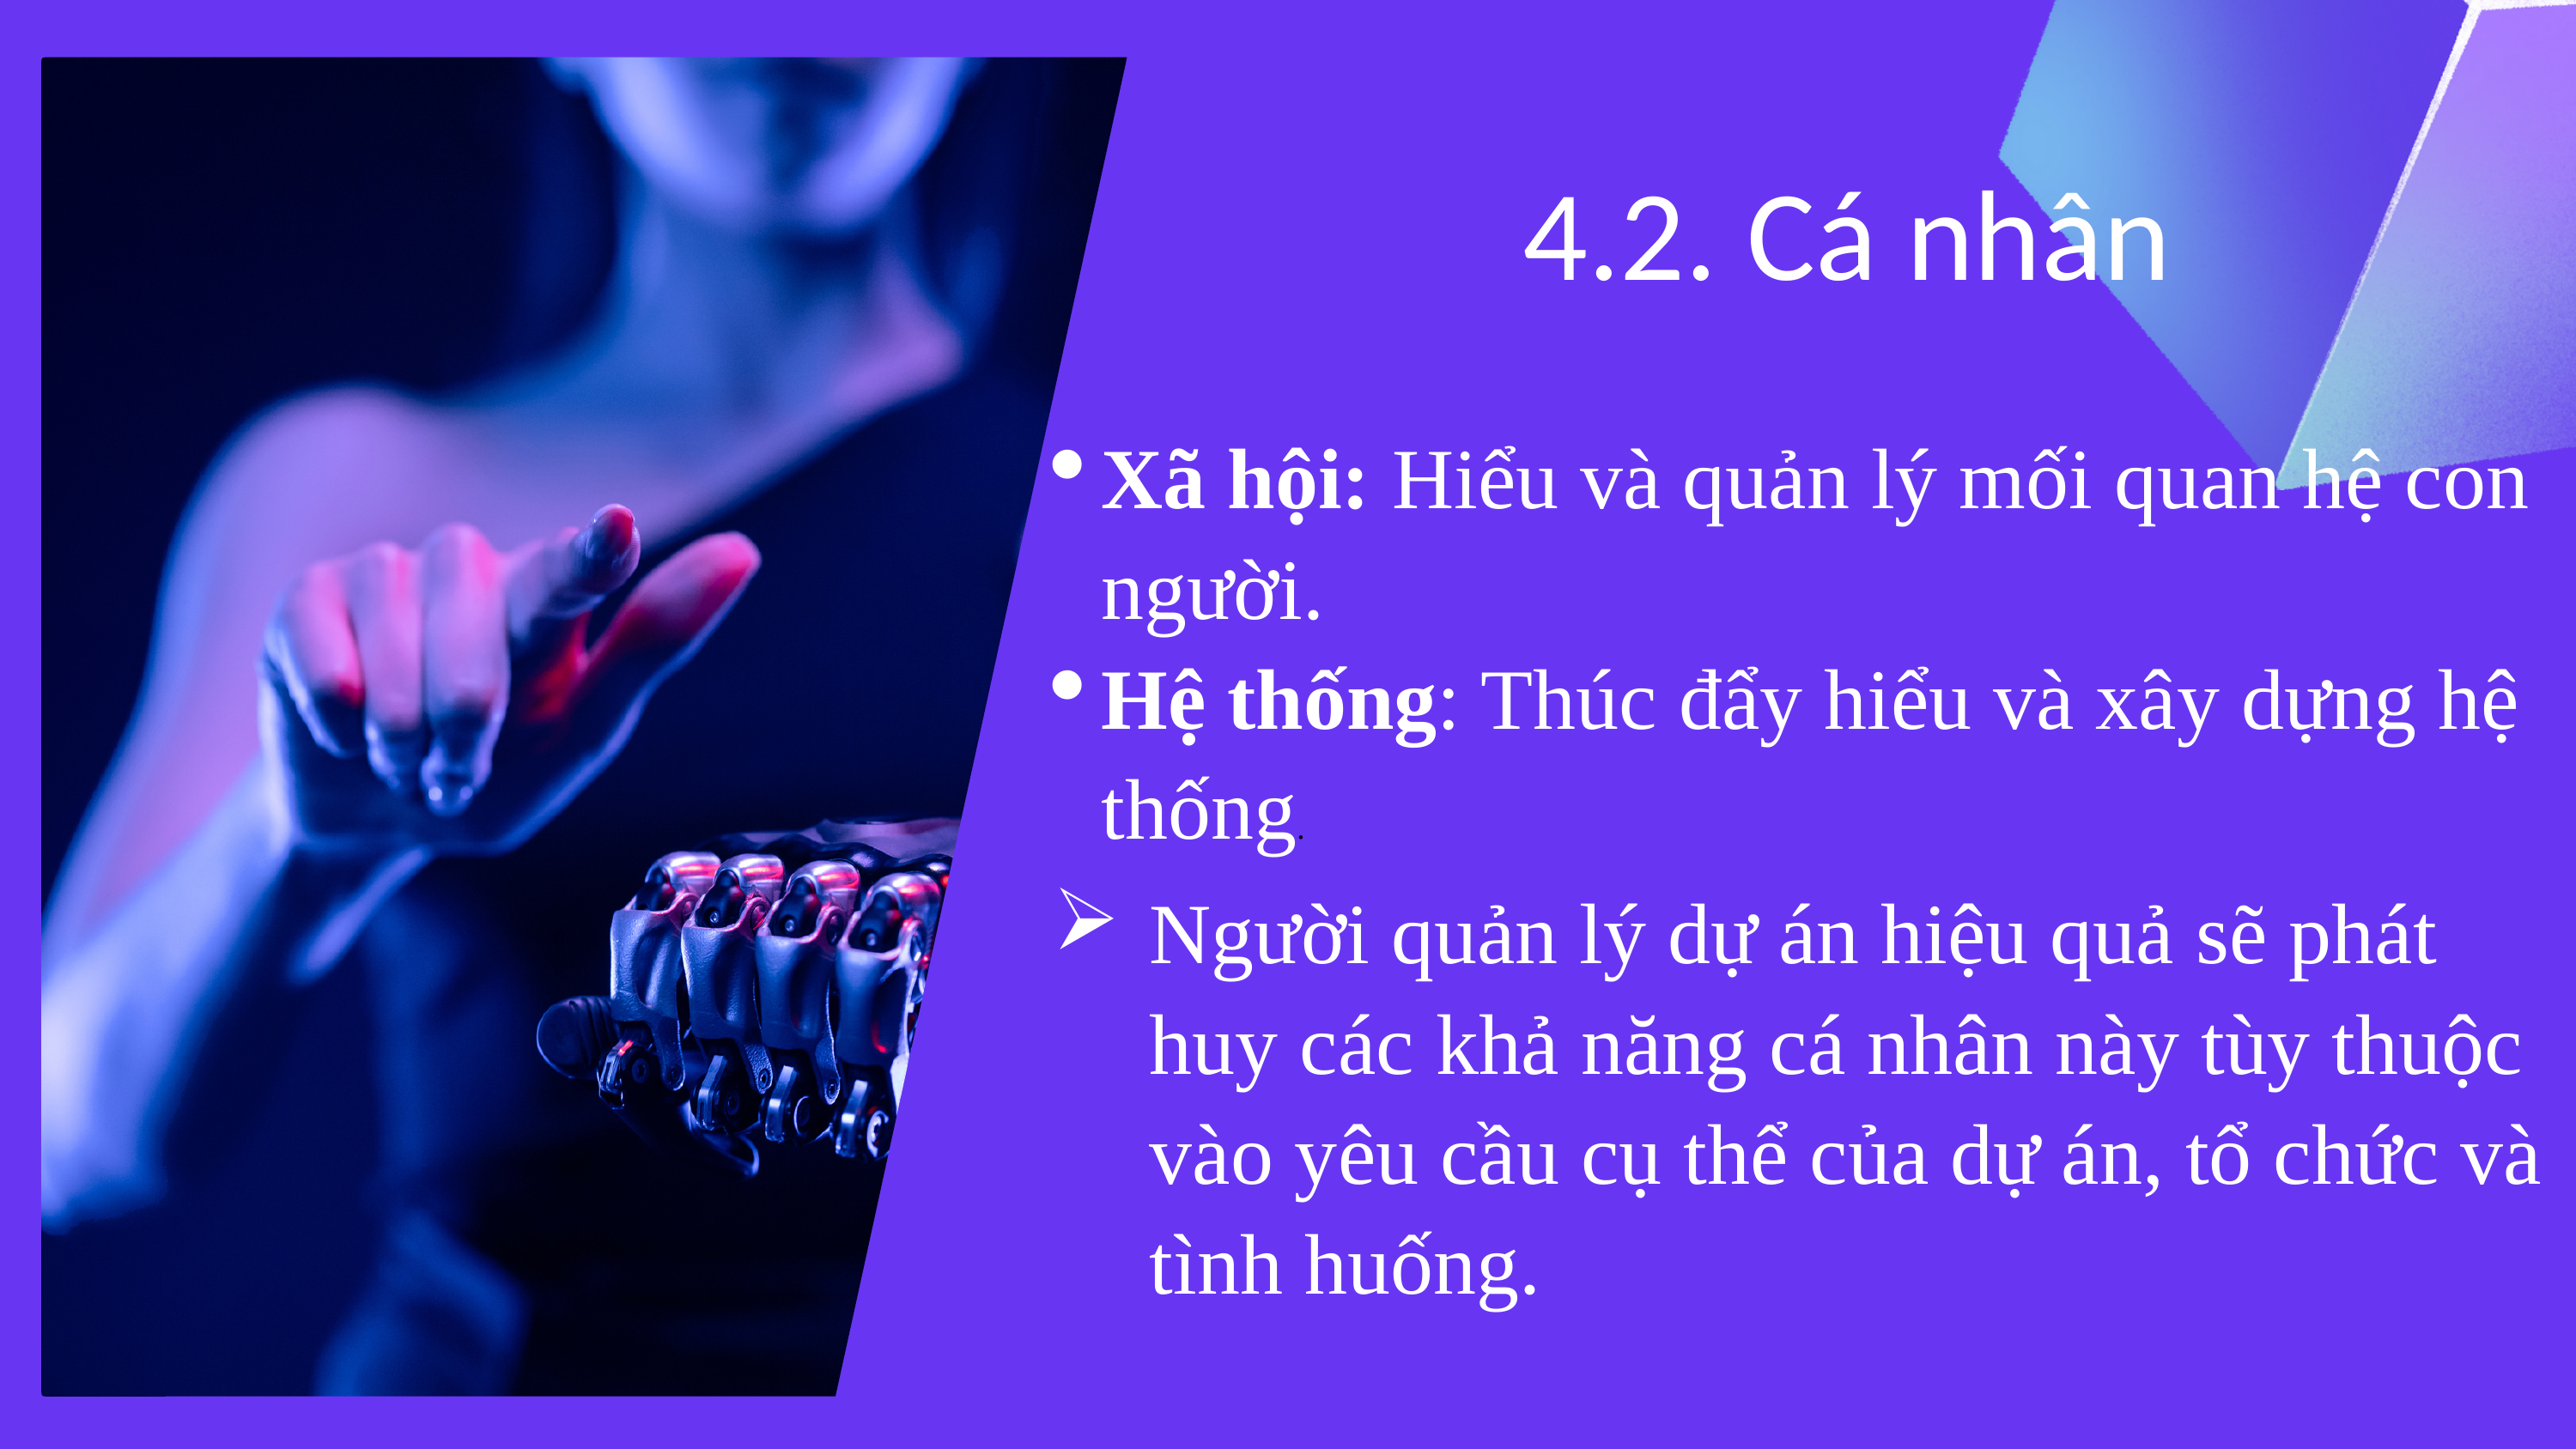

4.2. Cá nhân
Xã hội: Hiểu và quản lý mối quan hệ con người.
Hệ thống: Thúc đẩy hiểu và xây dựng hệ thống.
Người quản lý dự án hiệu quả sẽ phát huy các khả năng cá nhân này tùy thuộc vào yêu cầu cụ thể của dự án, tổ chức và tình huống.